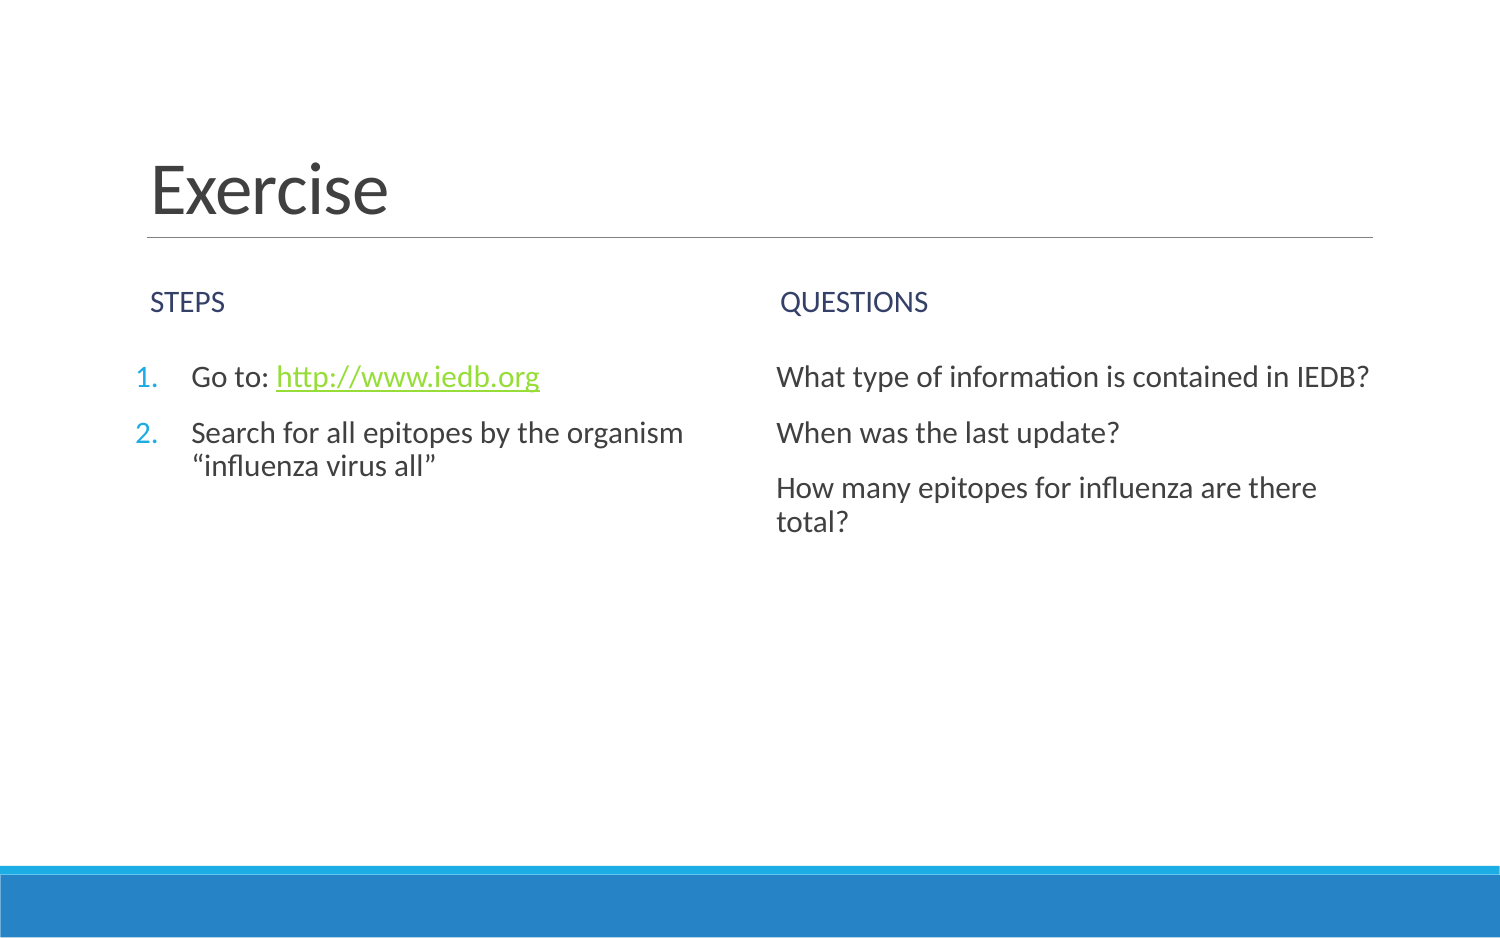

# Exercise
Steps
Questions
What type of information is contained in IEDB?
When was the last update?
How many epitopes for influenza are there total?
Go to: http://www.iedb.org
Search for all epitopes by the organism “influenza virus all”